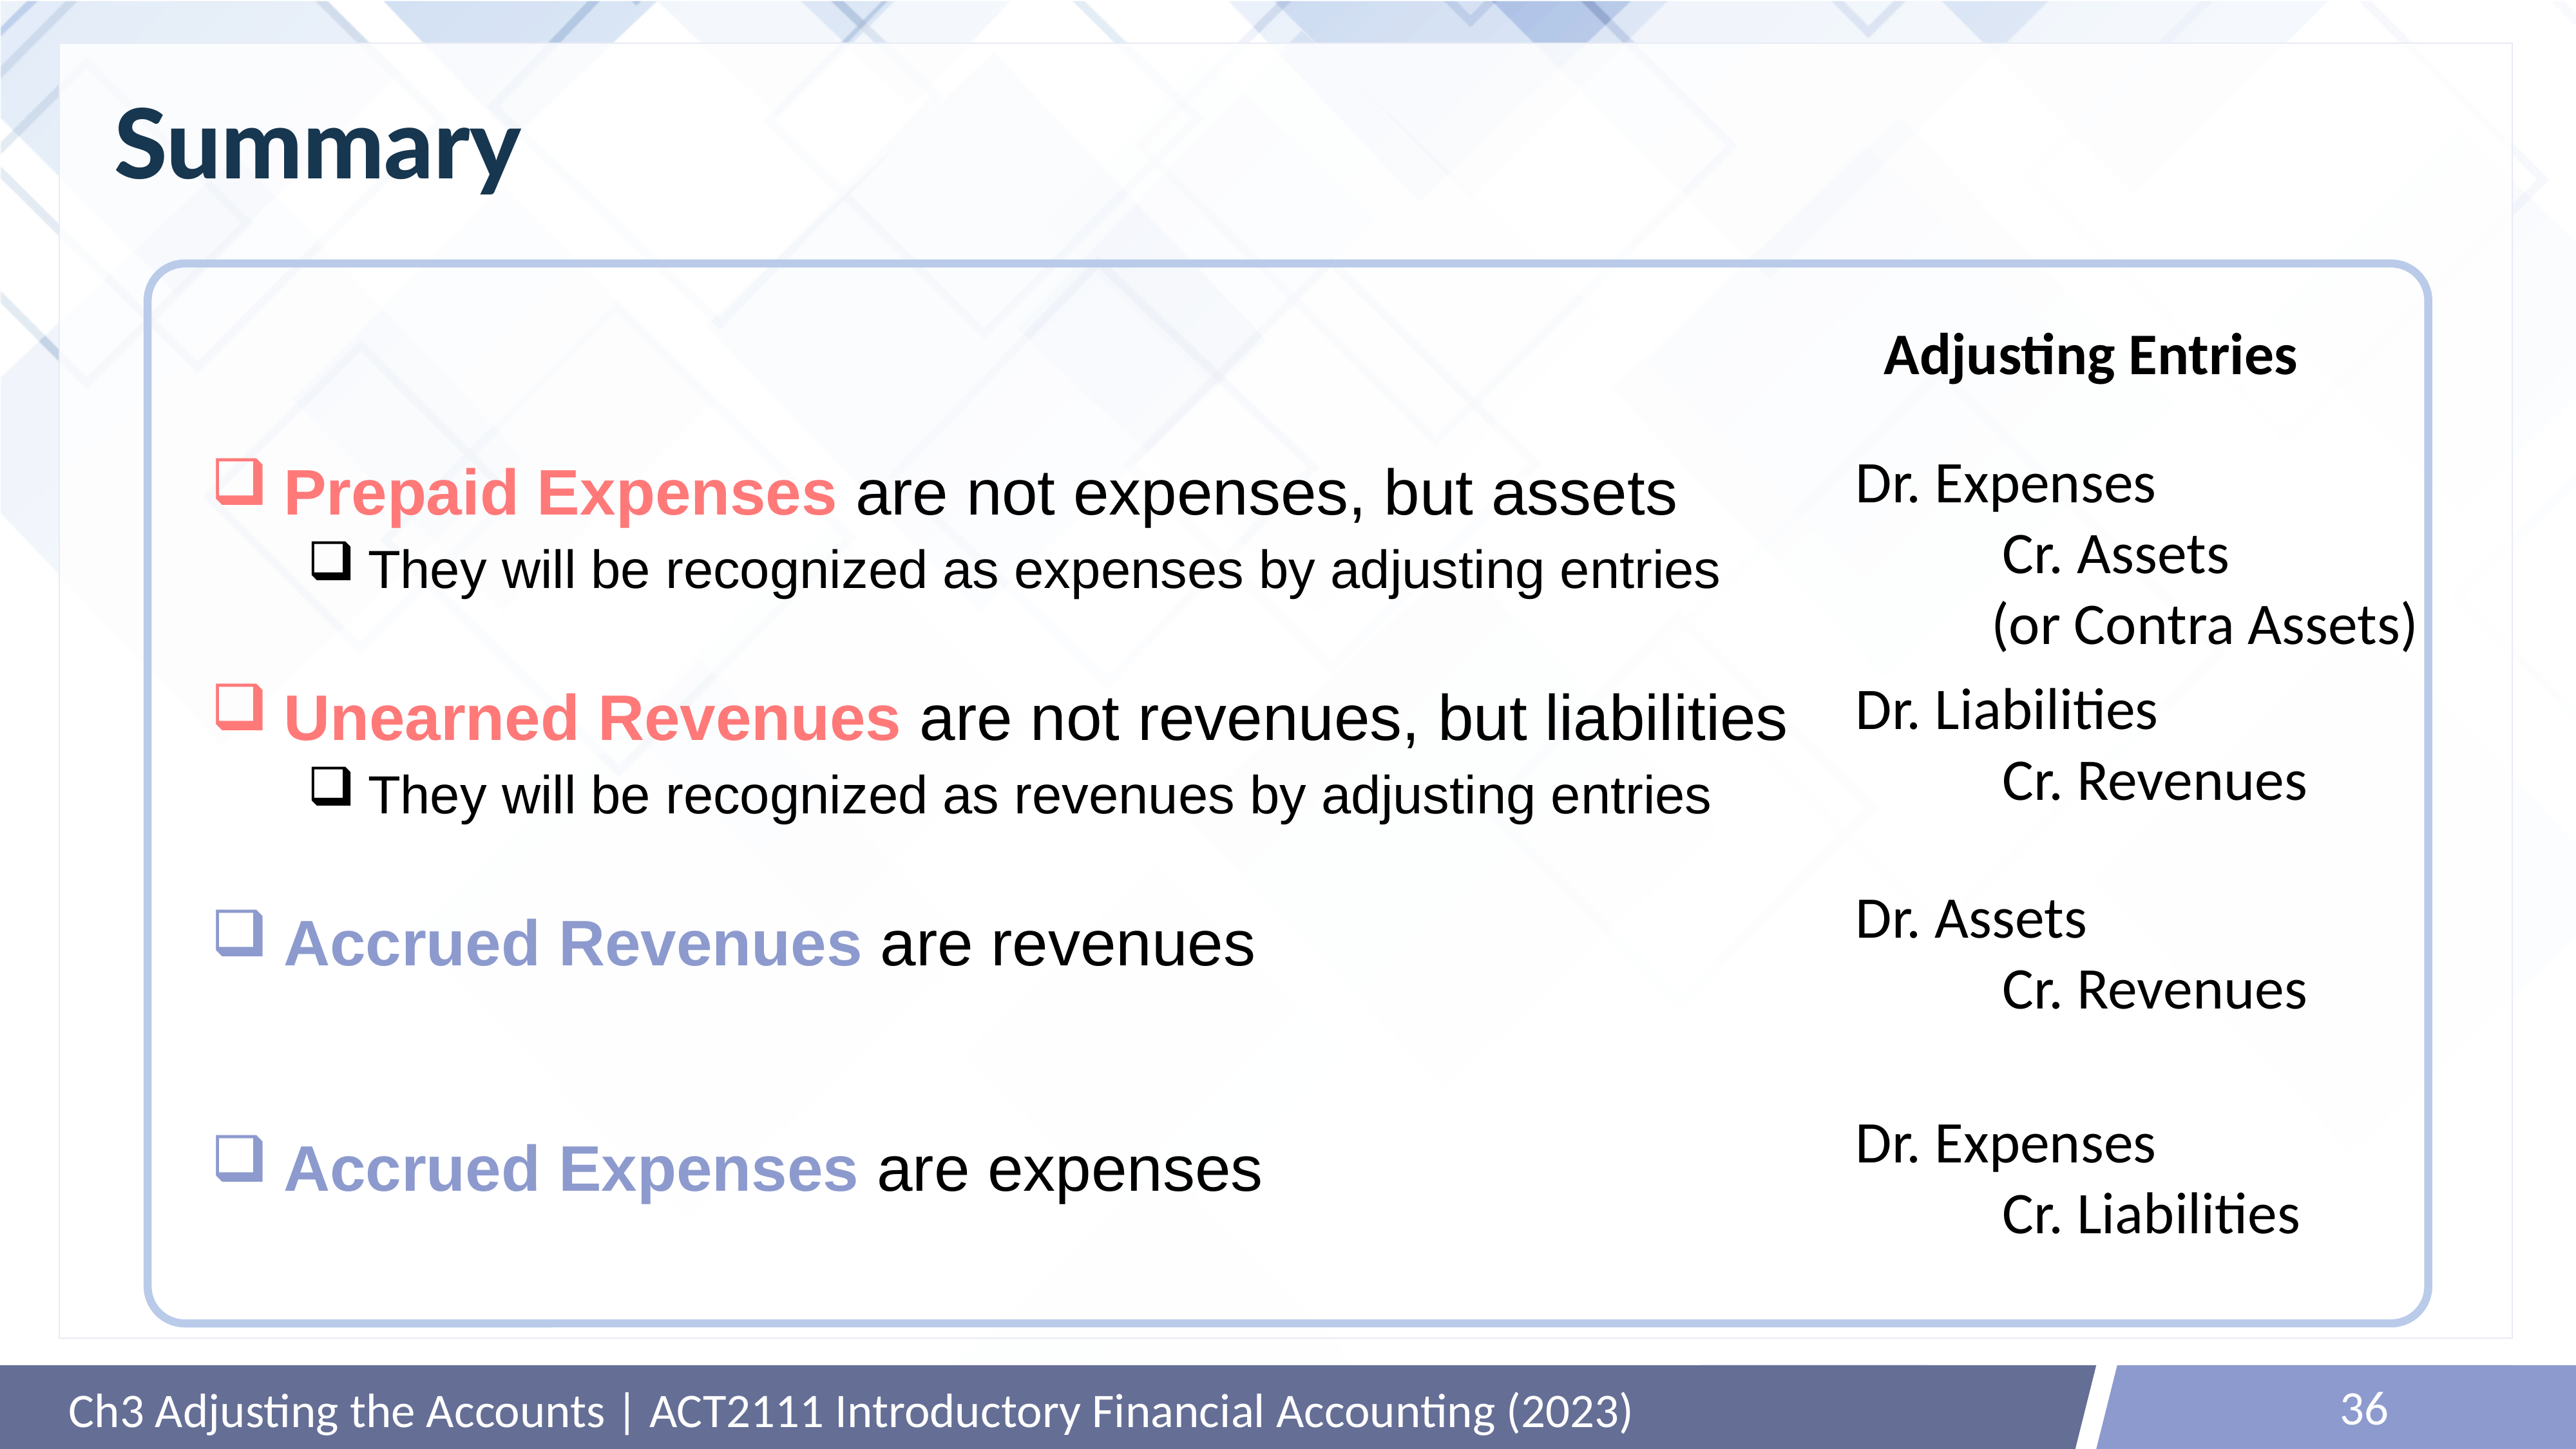

# Summary

Adjusting Entries

Prepaid Expenses are not expenses, but assets
They will be recognized as expenses by adjusting entries

Unearned Revenues are not revenues, but liabilities
They will be recognized as revenues by adjusting entries

Accrued Revenues are revenues

Accrued Expenses are expenses

Dr. Expenses
           Cr. Assets
(or Contra Assets)
Dr. Liabilities
           Cr. Revenues
Dr. Assets
           Cr. Revenues
Dr. Expenses
           Cr. Liabilities
36
Ch3 Adjusting the Accounts | ACT2111 Introductory Financial Accounting (2023)